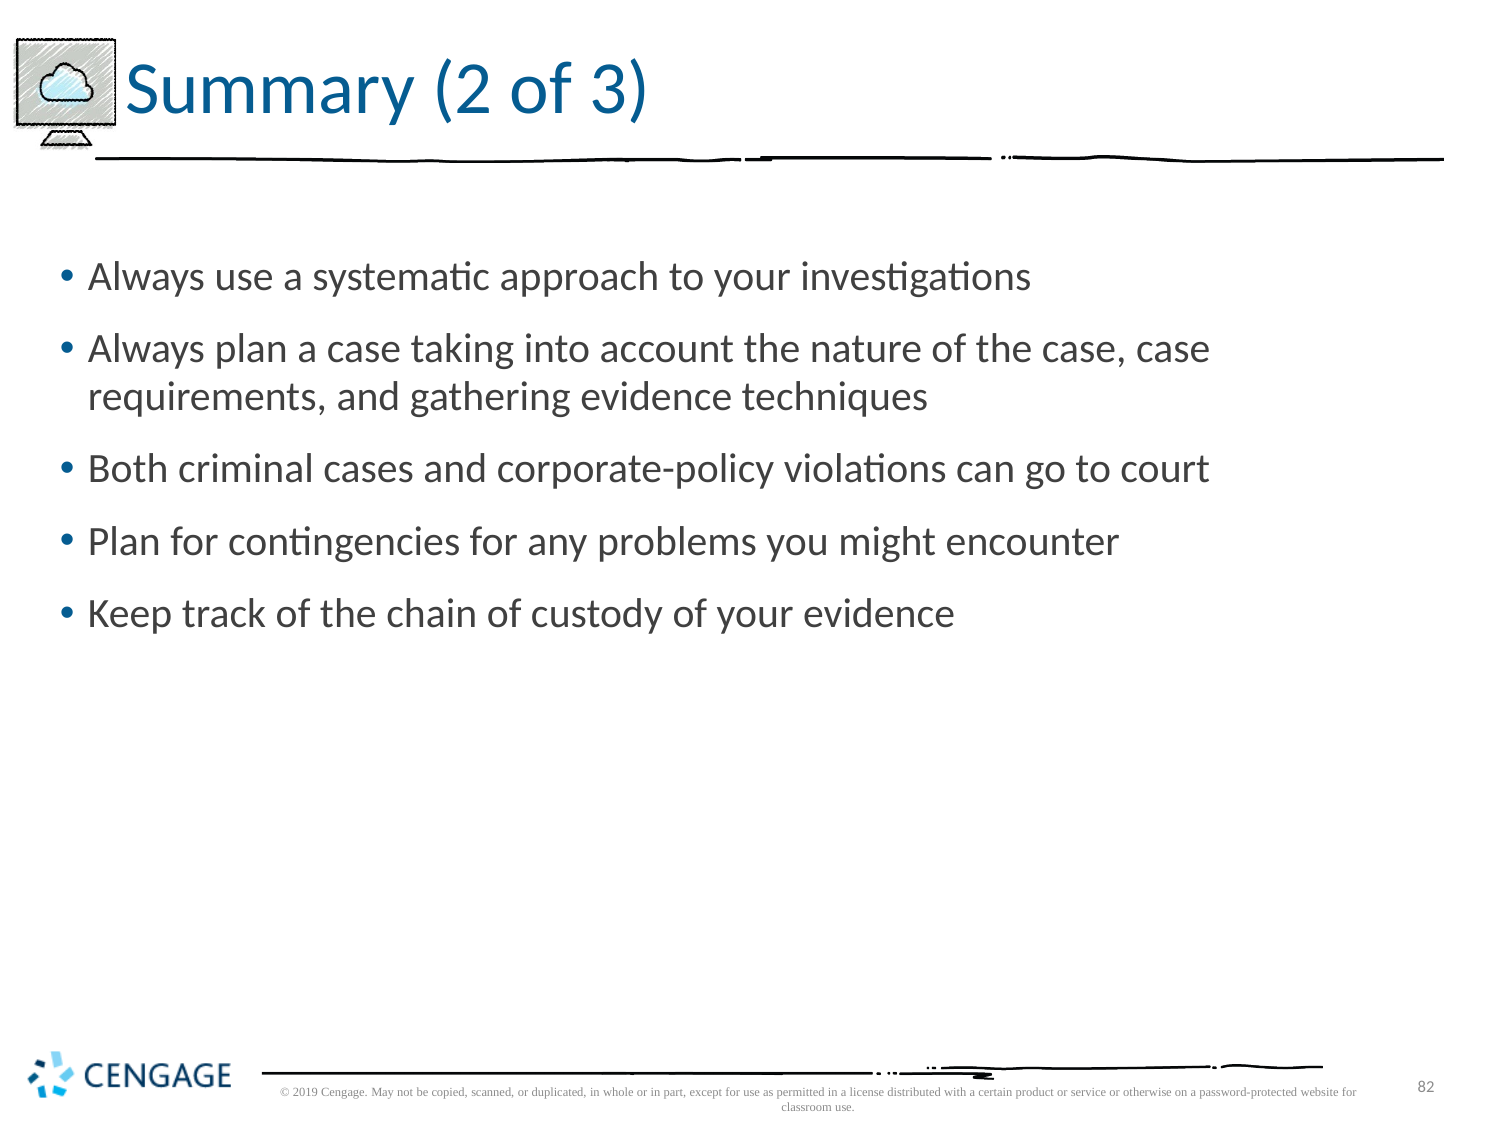

# Summary (2 of 3)
Always use a systematic approach to your investigations
Always plan a case taking into account the nature of the case, case requirements, and gathering evidence techniques
Both criminal cases and corporate-policy violations can go to court
Plan for contingencies for any problems you might encounter
Keep track of the chain of custody of your evidence
© 2019 Cengage. May not be copied, scanned, or duplicated, in whole or in part, except for use as permitted in a license distributed with a certain product or service or otherwise on a password-protected website for classroom use.